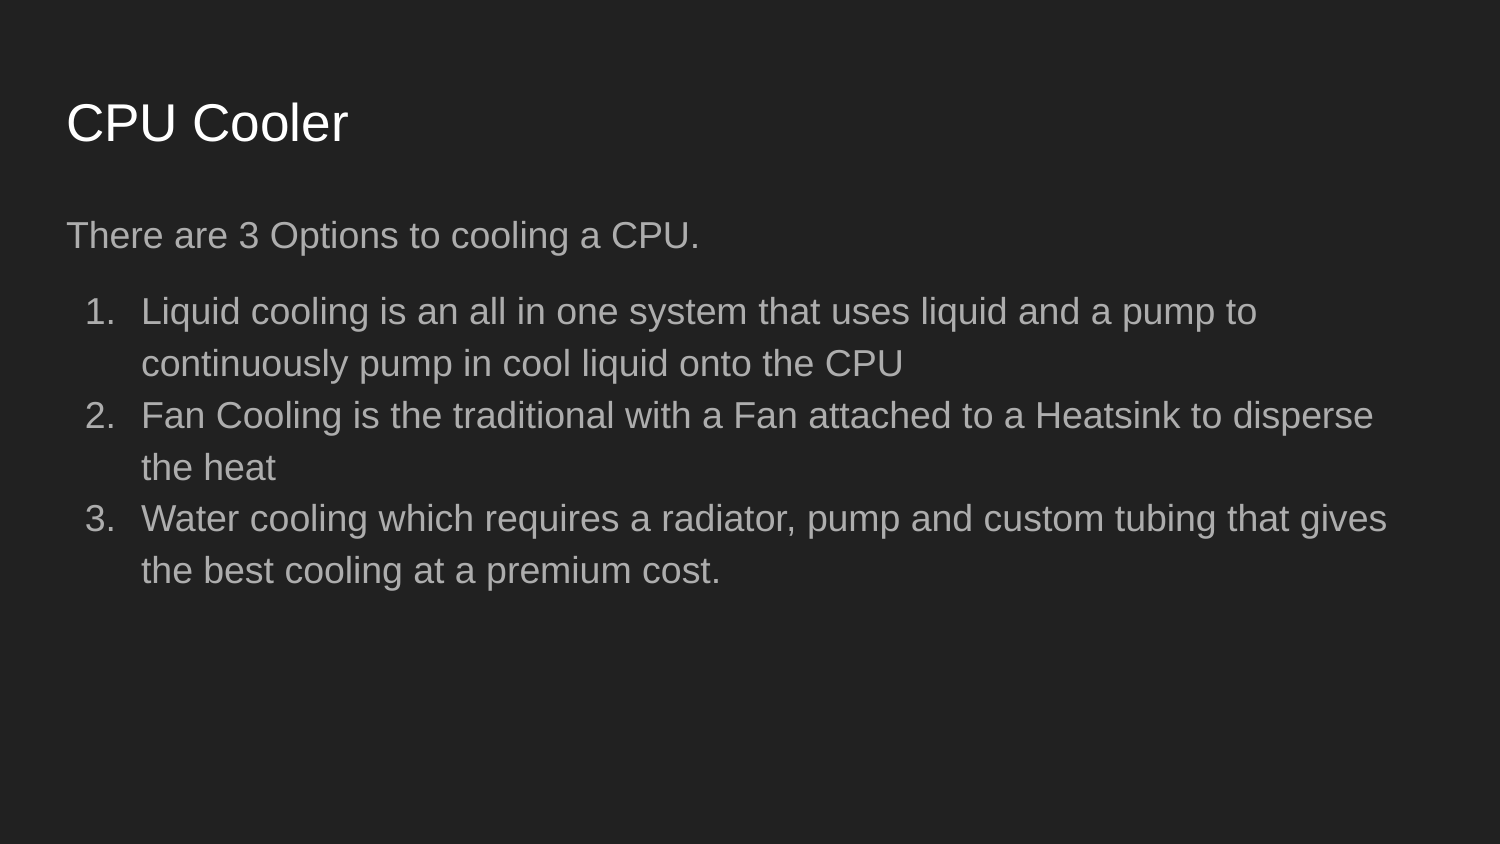

# CPU Cooler
There are 3 Options to cooling a CPU.
Liquid cooling is an all in one system that uses liquid and a pump to continuously pump in cool liquid onto the CPU
Fan Cooling is the traditional with a Fan attached to a Heatsink to disperse the heat
Water cooling which requires a radiator, pump and custom tubing that gives the best cooling at a premium cost.